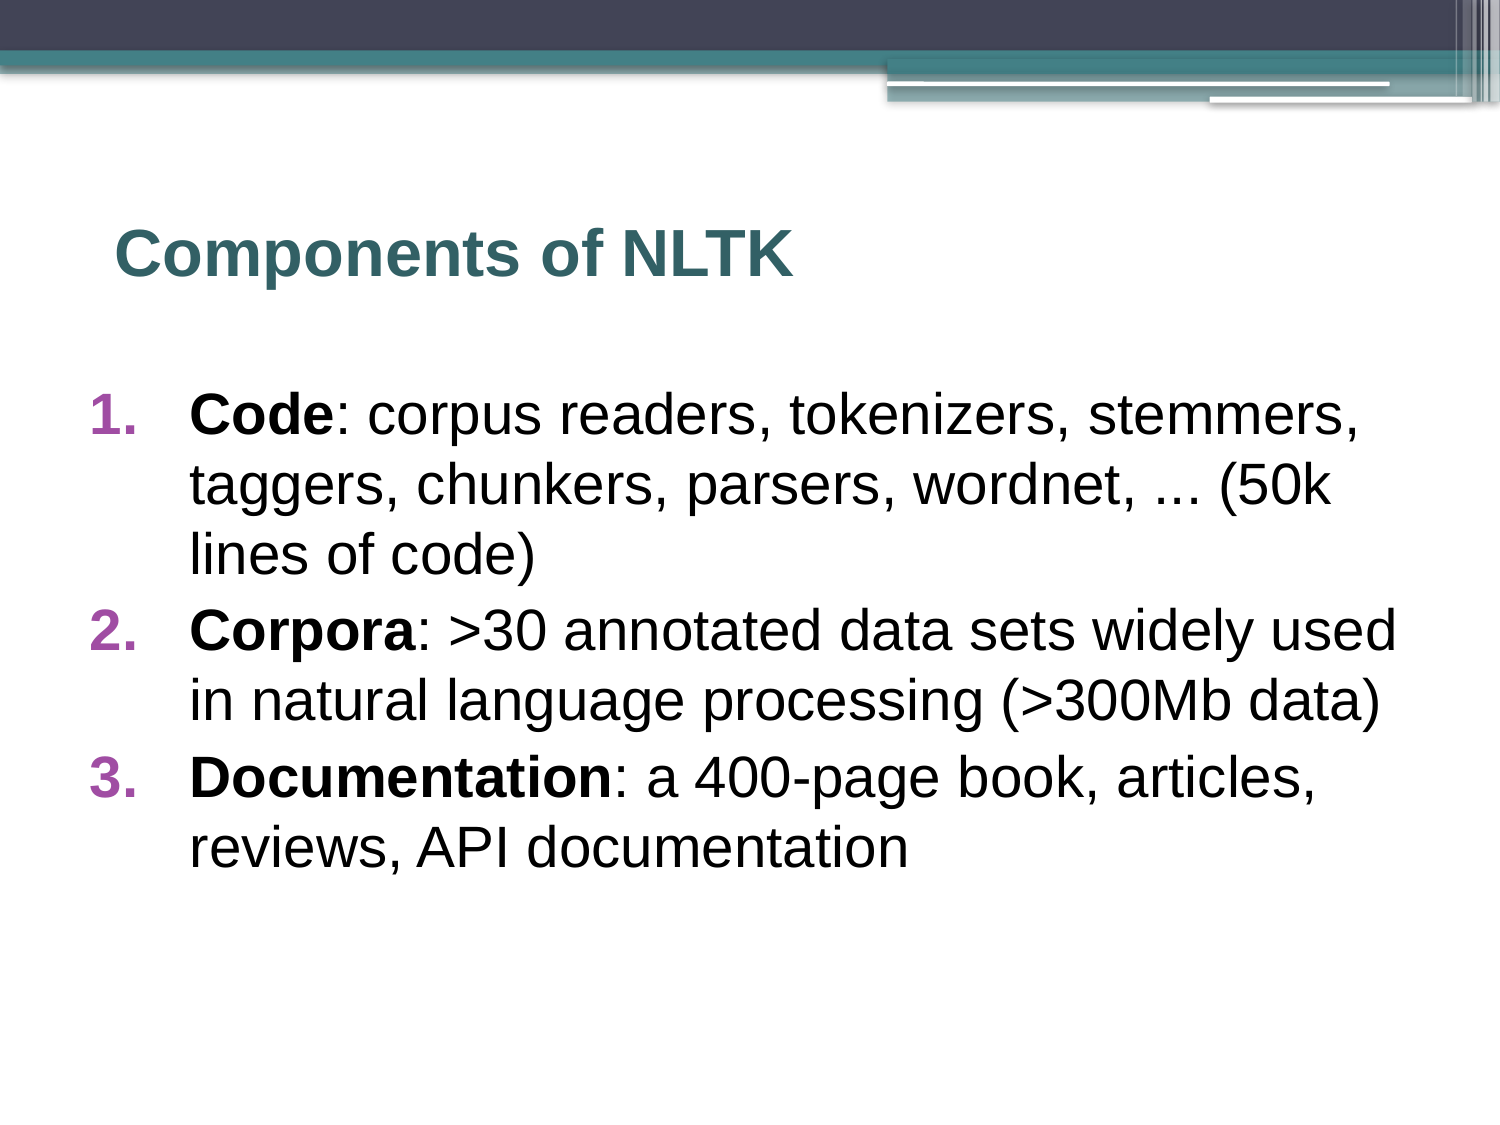

# Components of NLTK
Code: corpus readers, tokenizers, stemmers, taggers, chunkers, parsers, wordnet, ... (50k lines of code)
Corpora: >30 annotated data sets widely used in natural language processing (>300Mb data)
Documentation: a 400-page book, articles, reviews, API documentation